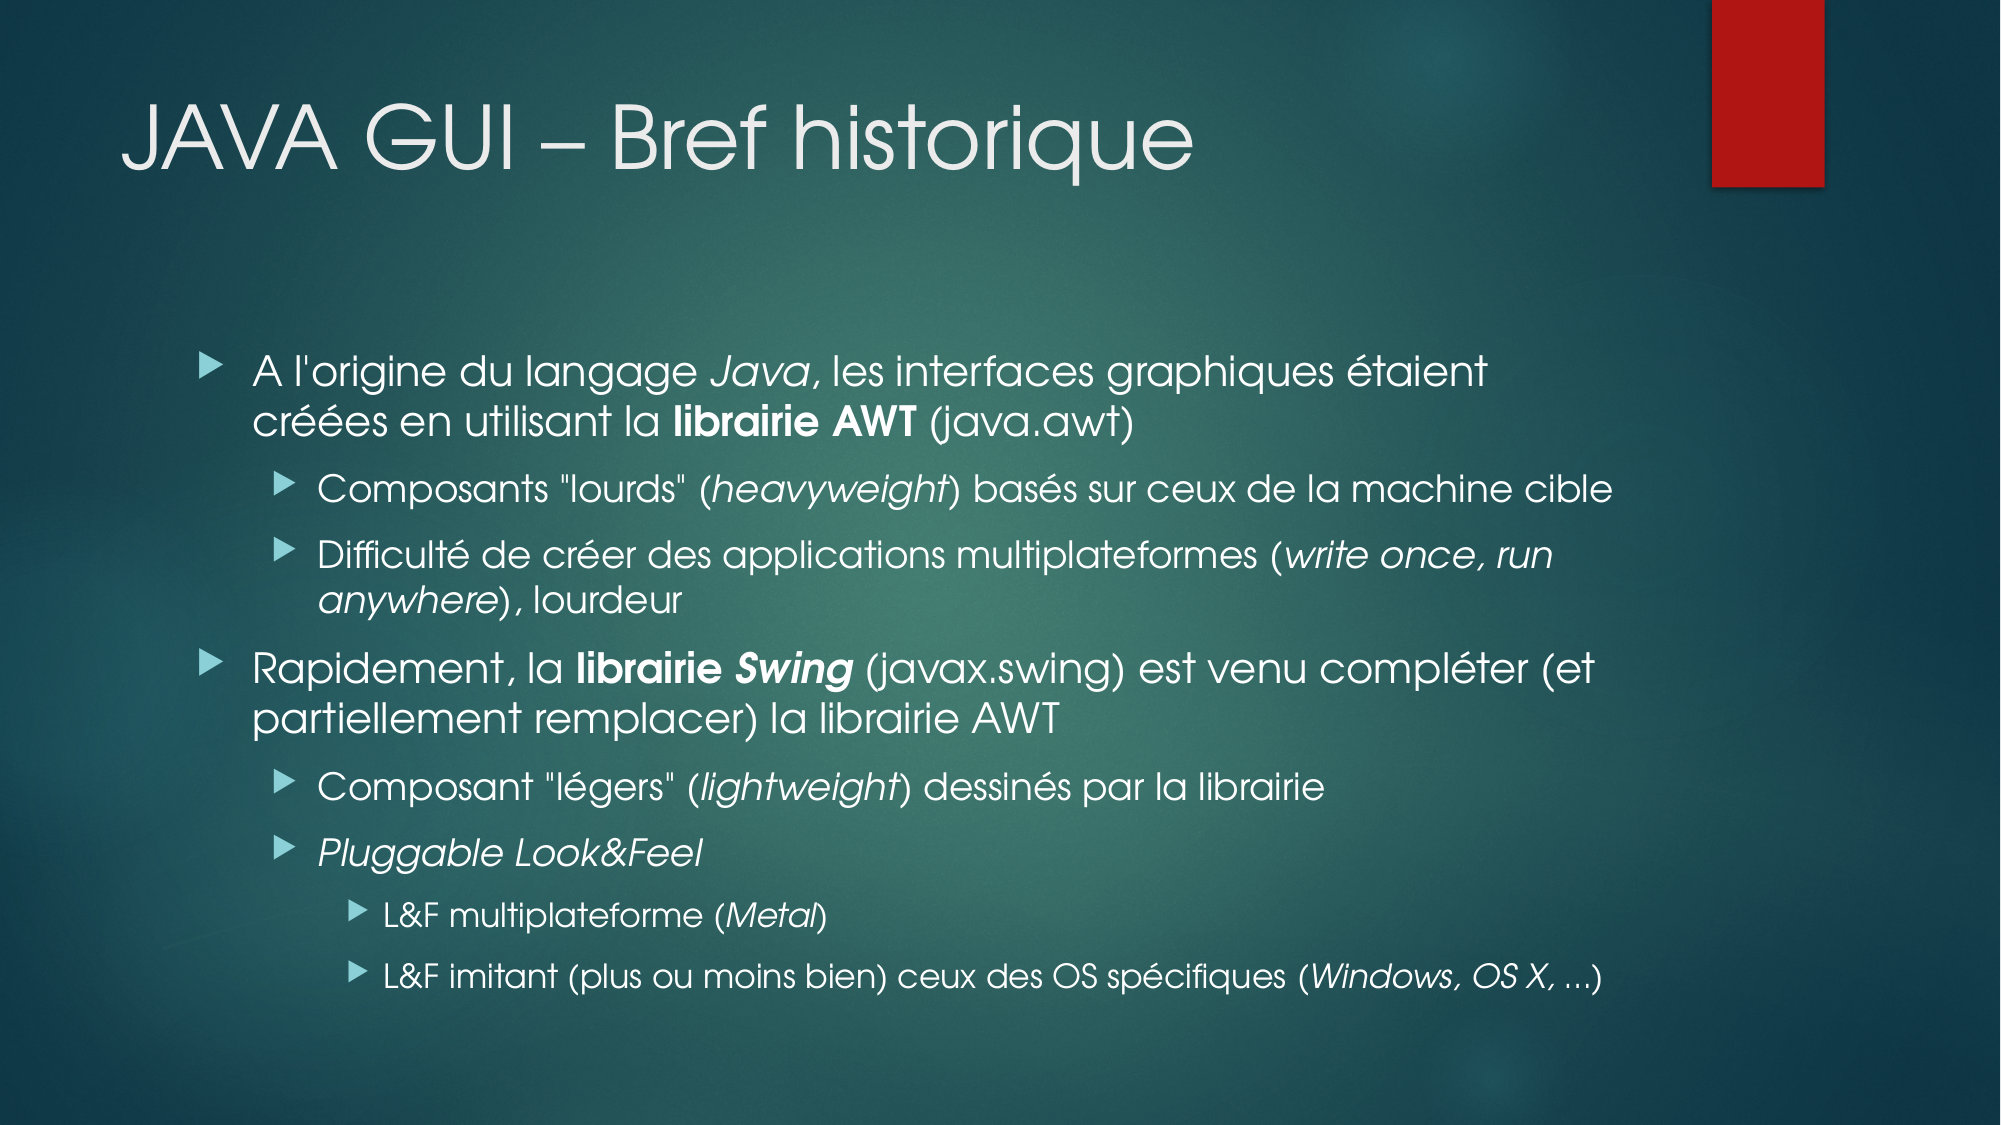

# JAVA GUI – Bref historique
A l'origine du langage Java, les interfaces graphiques étaient créées en utilisant la librairie AWT (java.awt)
Composants "lourds" (heavyweight) basés sur ceux de la machine cible
Difficulté de créer des applications multiplateformes (write once, run anywhere), lourdeur
Rapidement, la librairie Swing (javax.swing) est venu compléter (et partiellement remplacer) la librairie AWT
Composant "légers" (lightweight) dessinés par la librairie
Pluggable Look&Feel
L&F multiplateforme (Metal)
L&F imitant (plus ou moins bien) ceux des OS spécifiques (Windows, OS X, …)